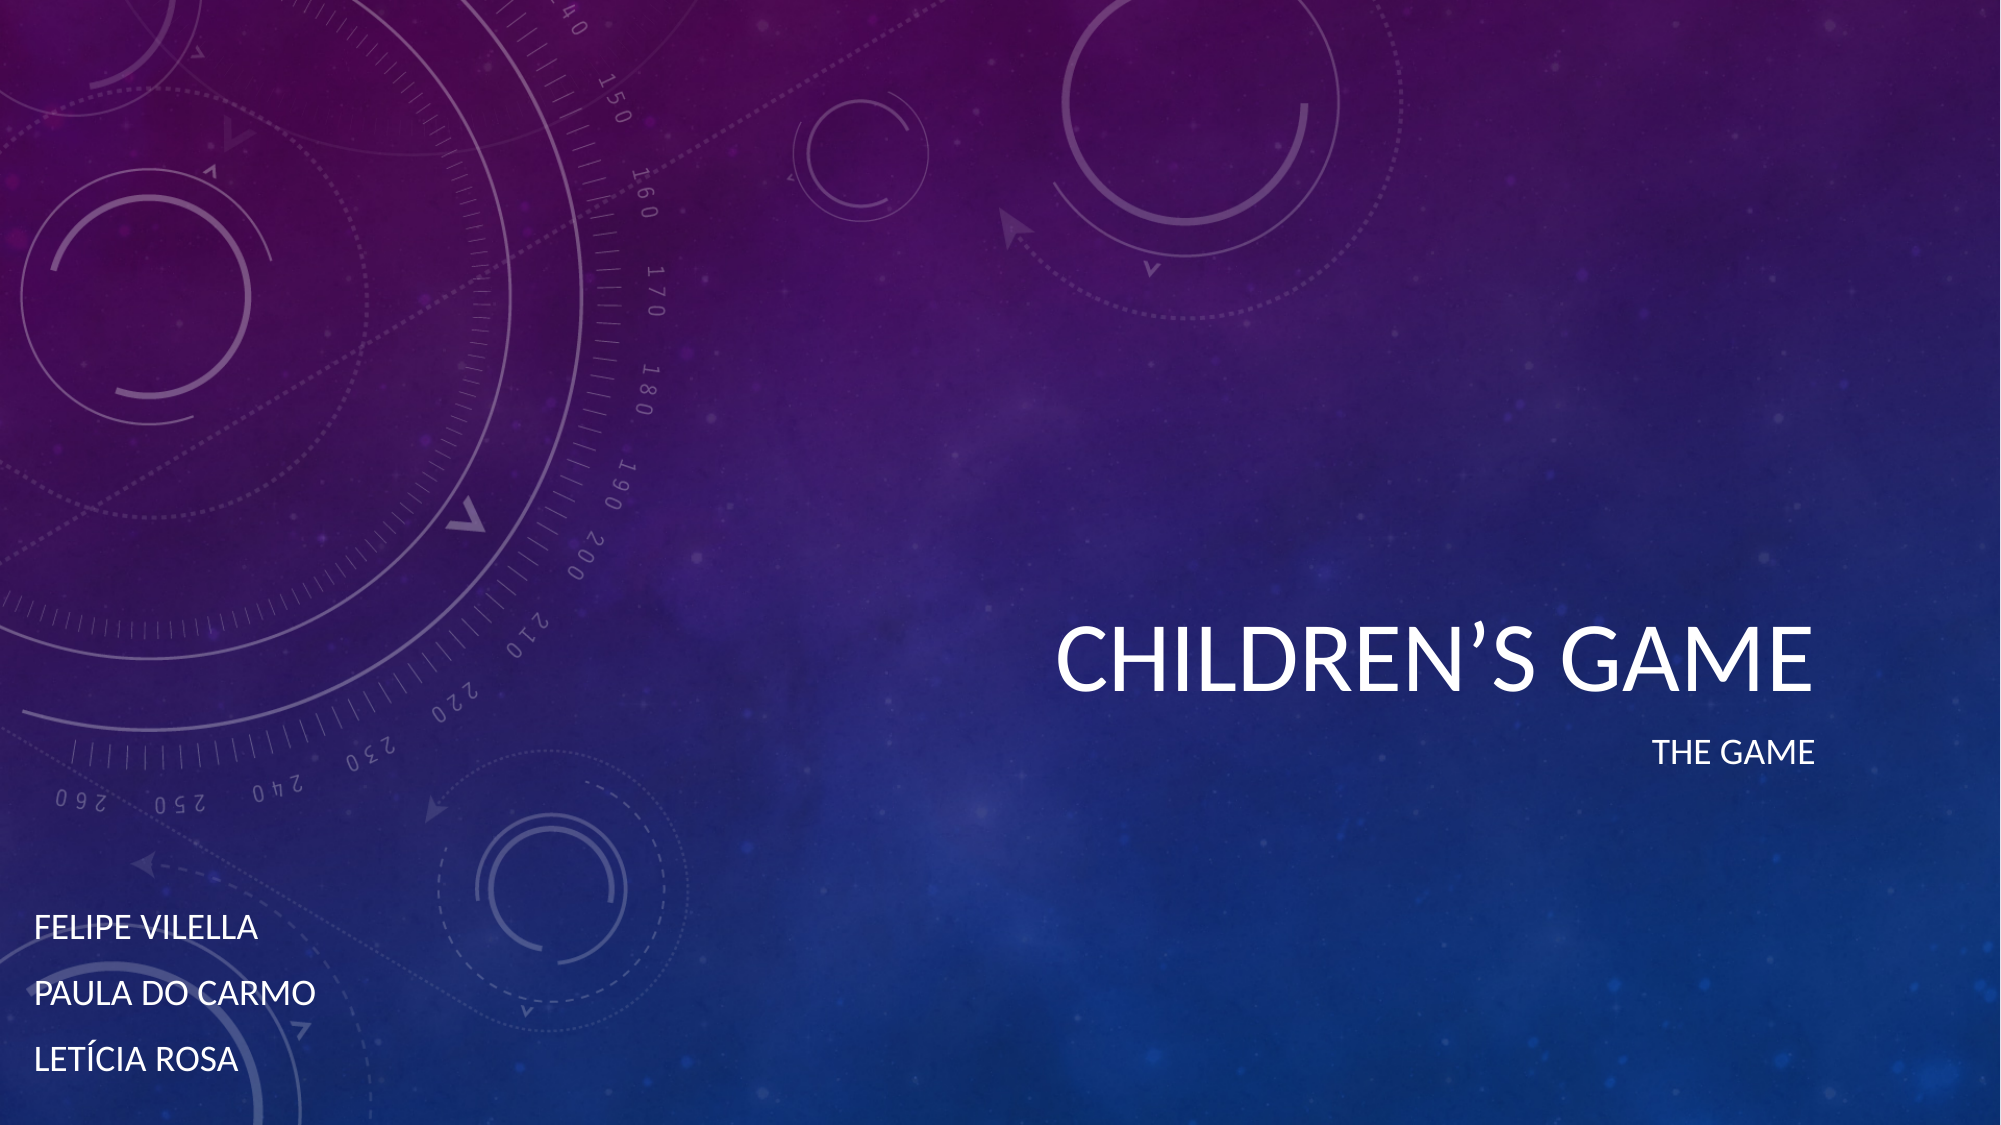

# Children’s game
The Game

FELIPE VILELLA
PAULA DO CARMO
LETÍCIA ROSA